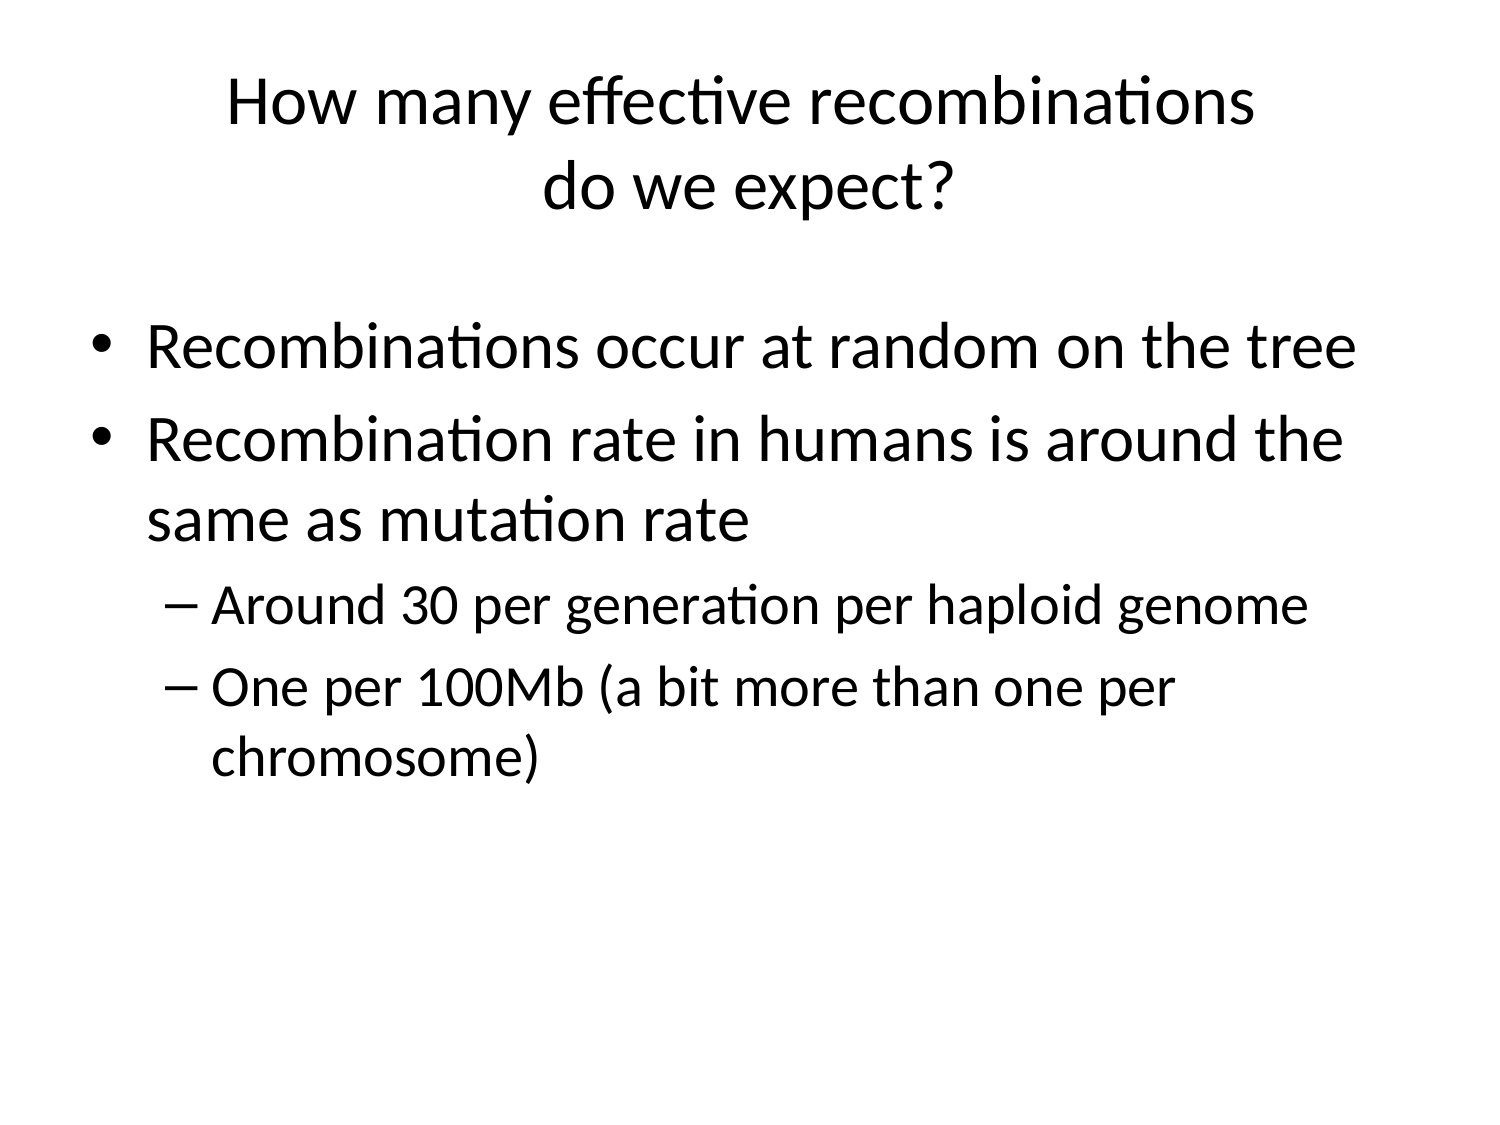

# How many effective recombinations do we expect?
Recombinations occur at random on the tree
Recombination rate in humans is around the same as mutation rate
Around 30 per generation per haploid genome
One per 100Mb (a bit more than one per chromosome)